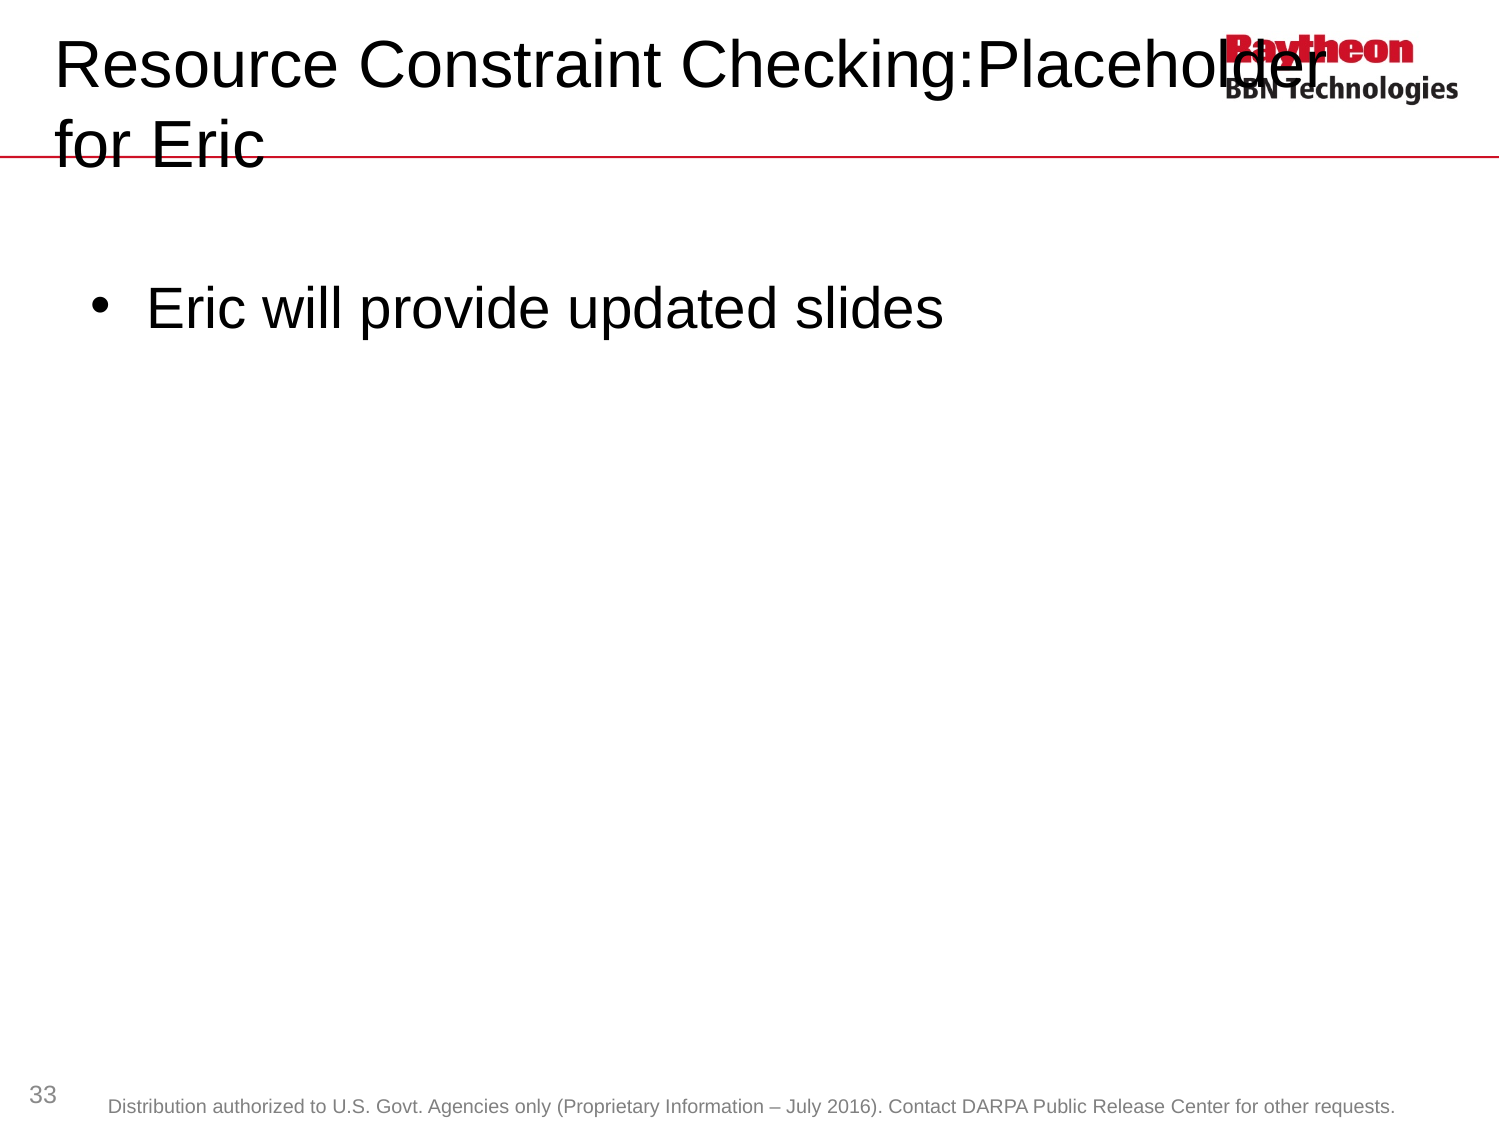

# Resource Constraint Checking:Placeholder for Eric
Eric will provide updated slides

33